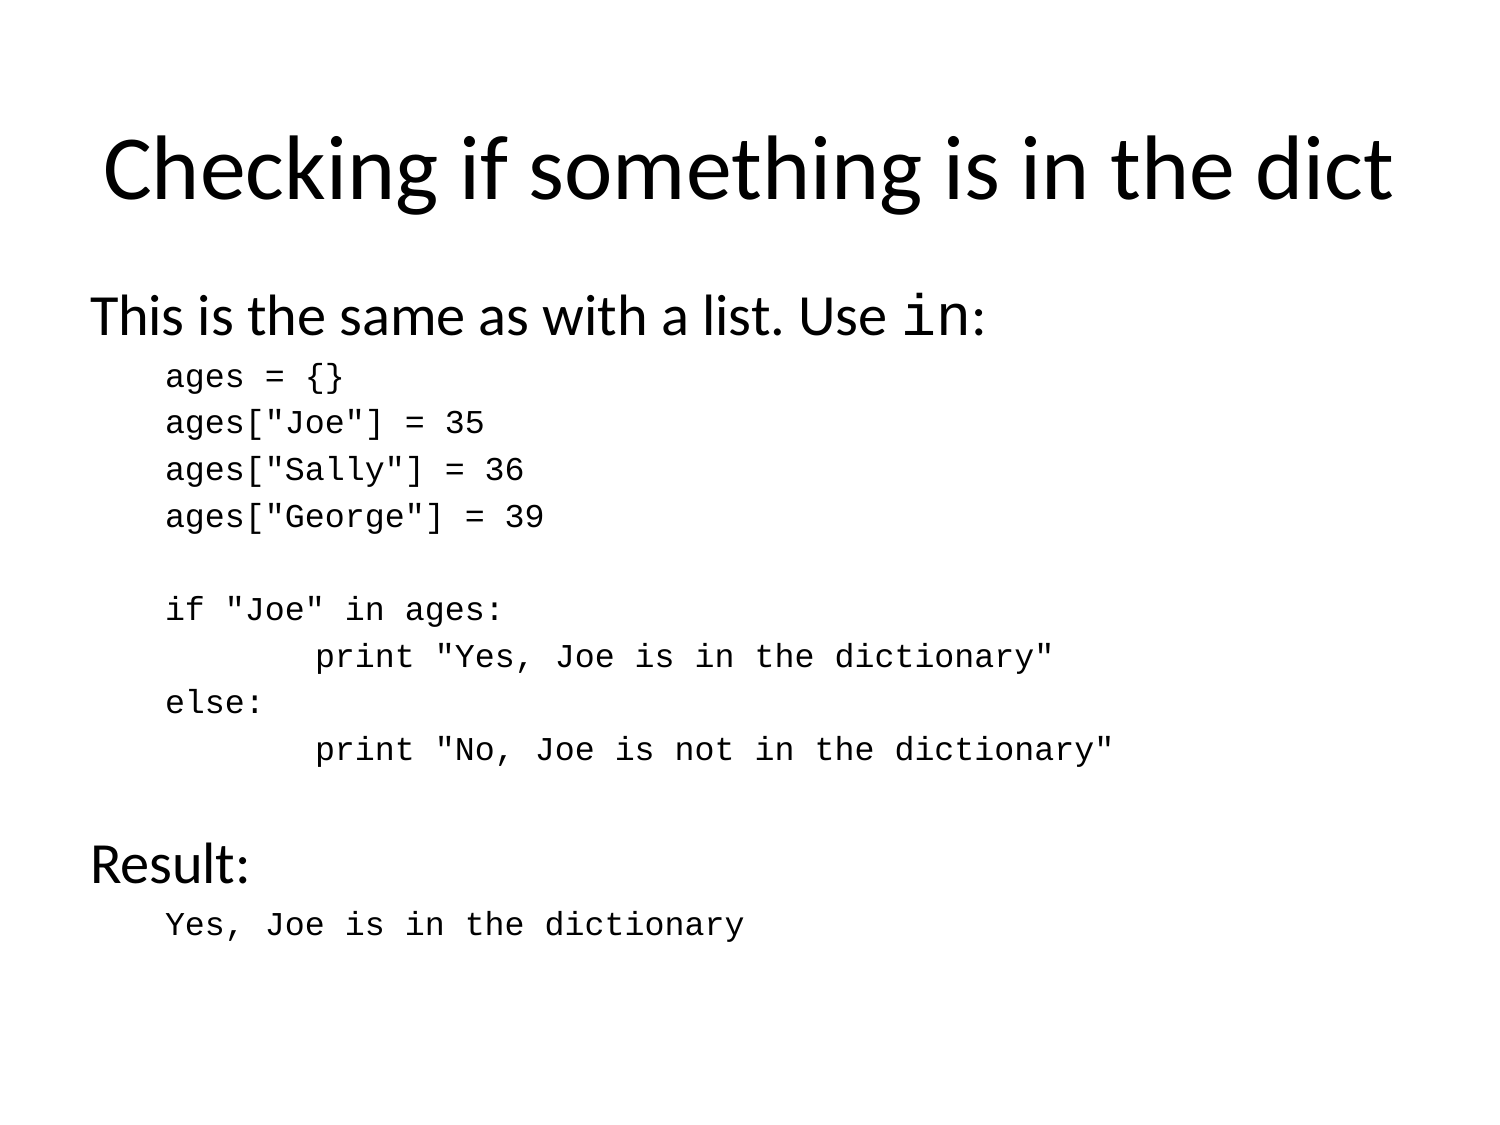

# Checking if something is in the dict
This is the same as with a list. Use in:
ages = {}
ages["Joe"] = 35
ages["Sally"] = 36
ages["George"] = 39

if "Joe" in ages:
	print "Yes, Joe is in the dictionary"
else:
	print "No, Joe is not in the dictionary"

Result:
Yes, Joe is in the dictionary